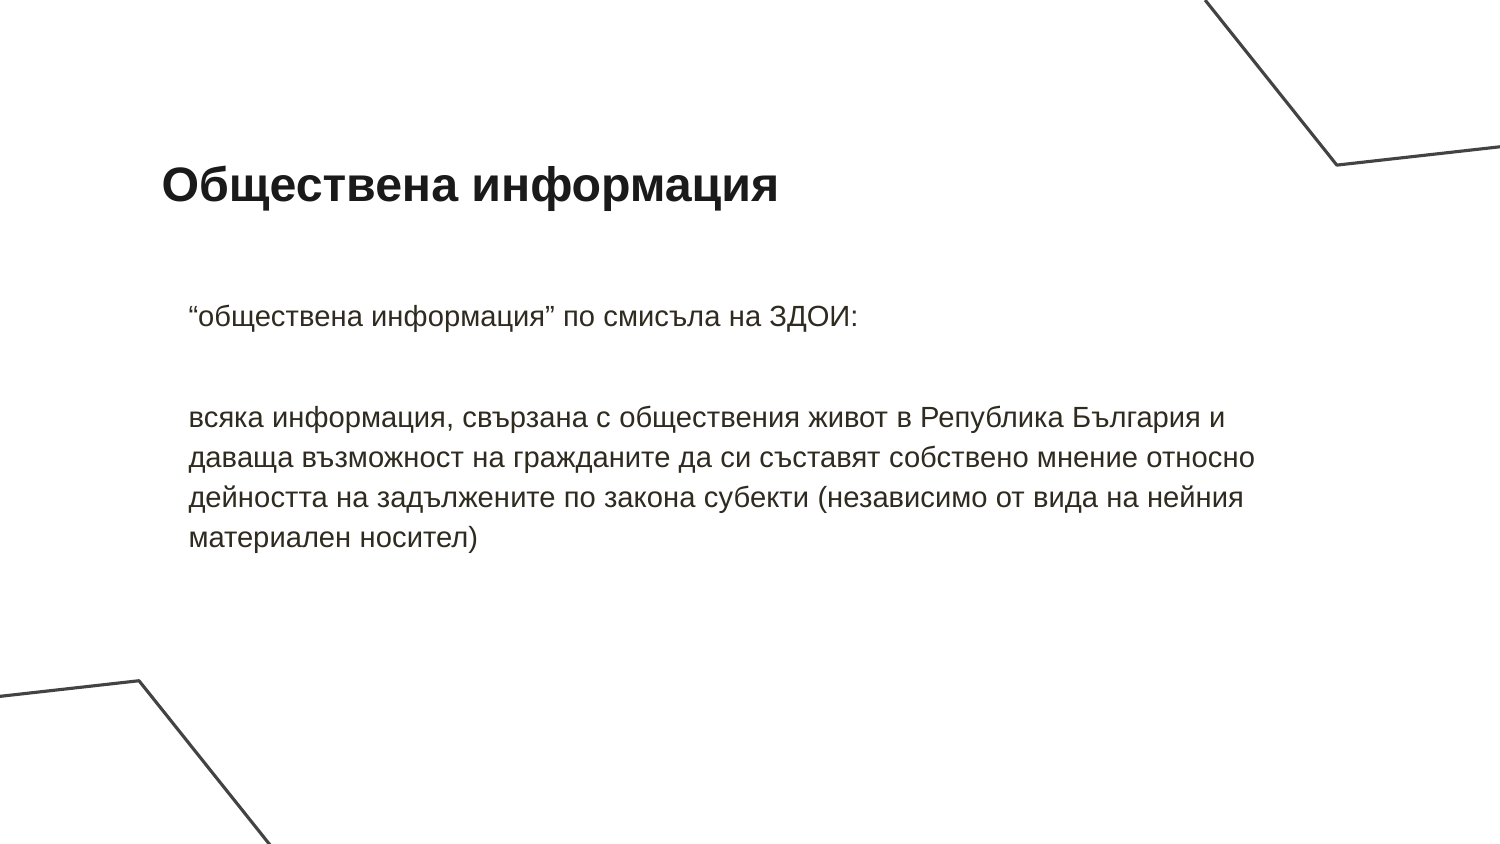

# Обществена информация
“обществена информация” по смисъла на ЗДОИ:

всяка информация, свързана с обществения живот в Република България и даваща възможност на гражданите да си съставят собствено мнение относно дейността на задължените по закона субекти (независимо от вида на нейния материален носител)